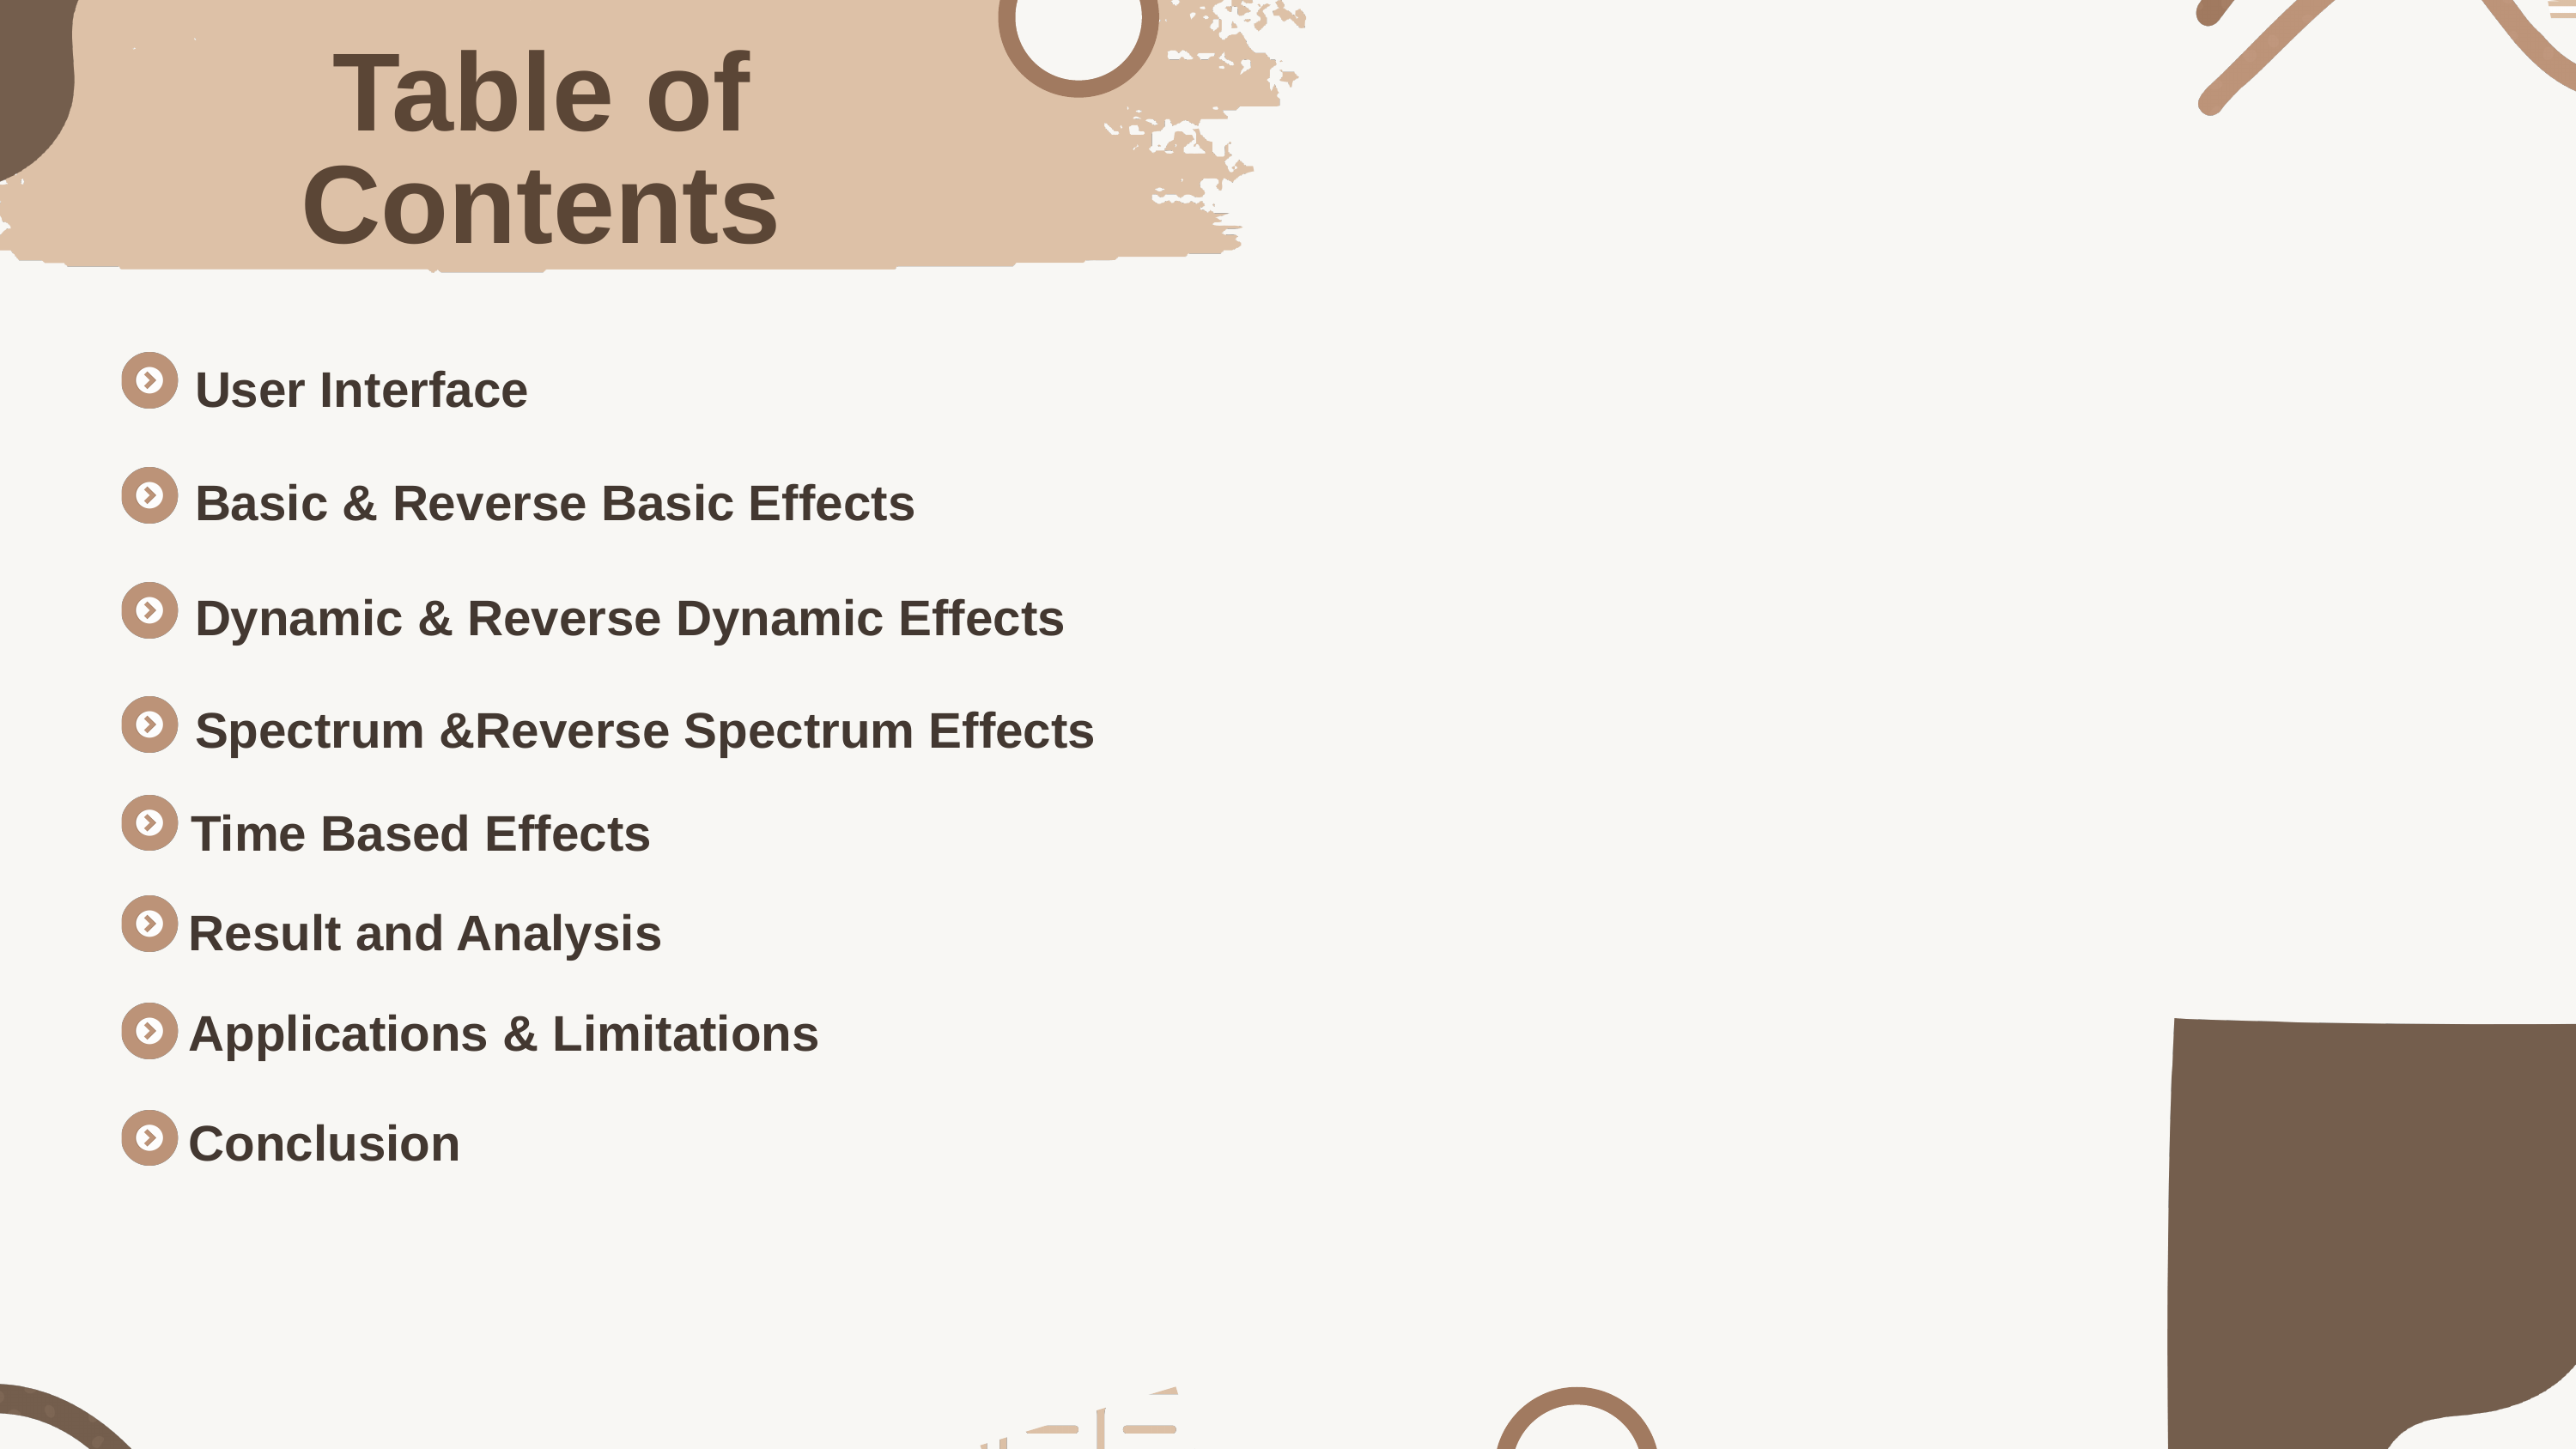

Table of Contents

User Interface
Basic & Reverse Basic Effects

Dynamic & Reverse Dynamic Effects

Spectrum &Reverse Spectrum Effects

Time Based Effects

Result and Analysis
Applications & Limitations

Conclusion